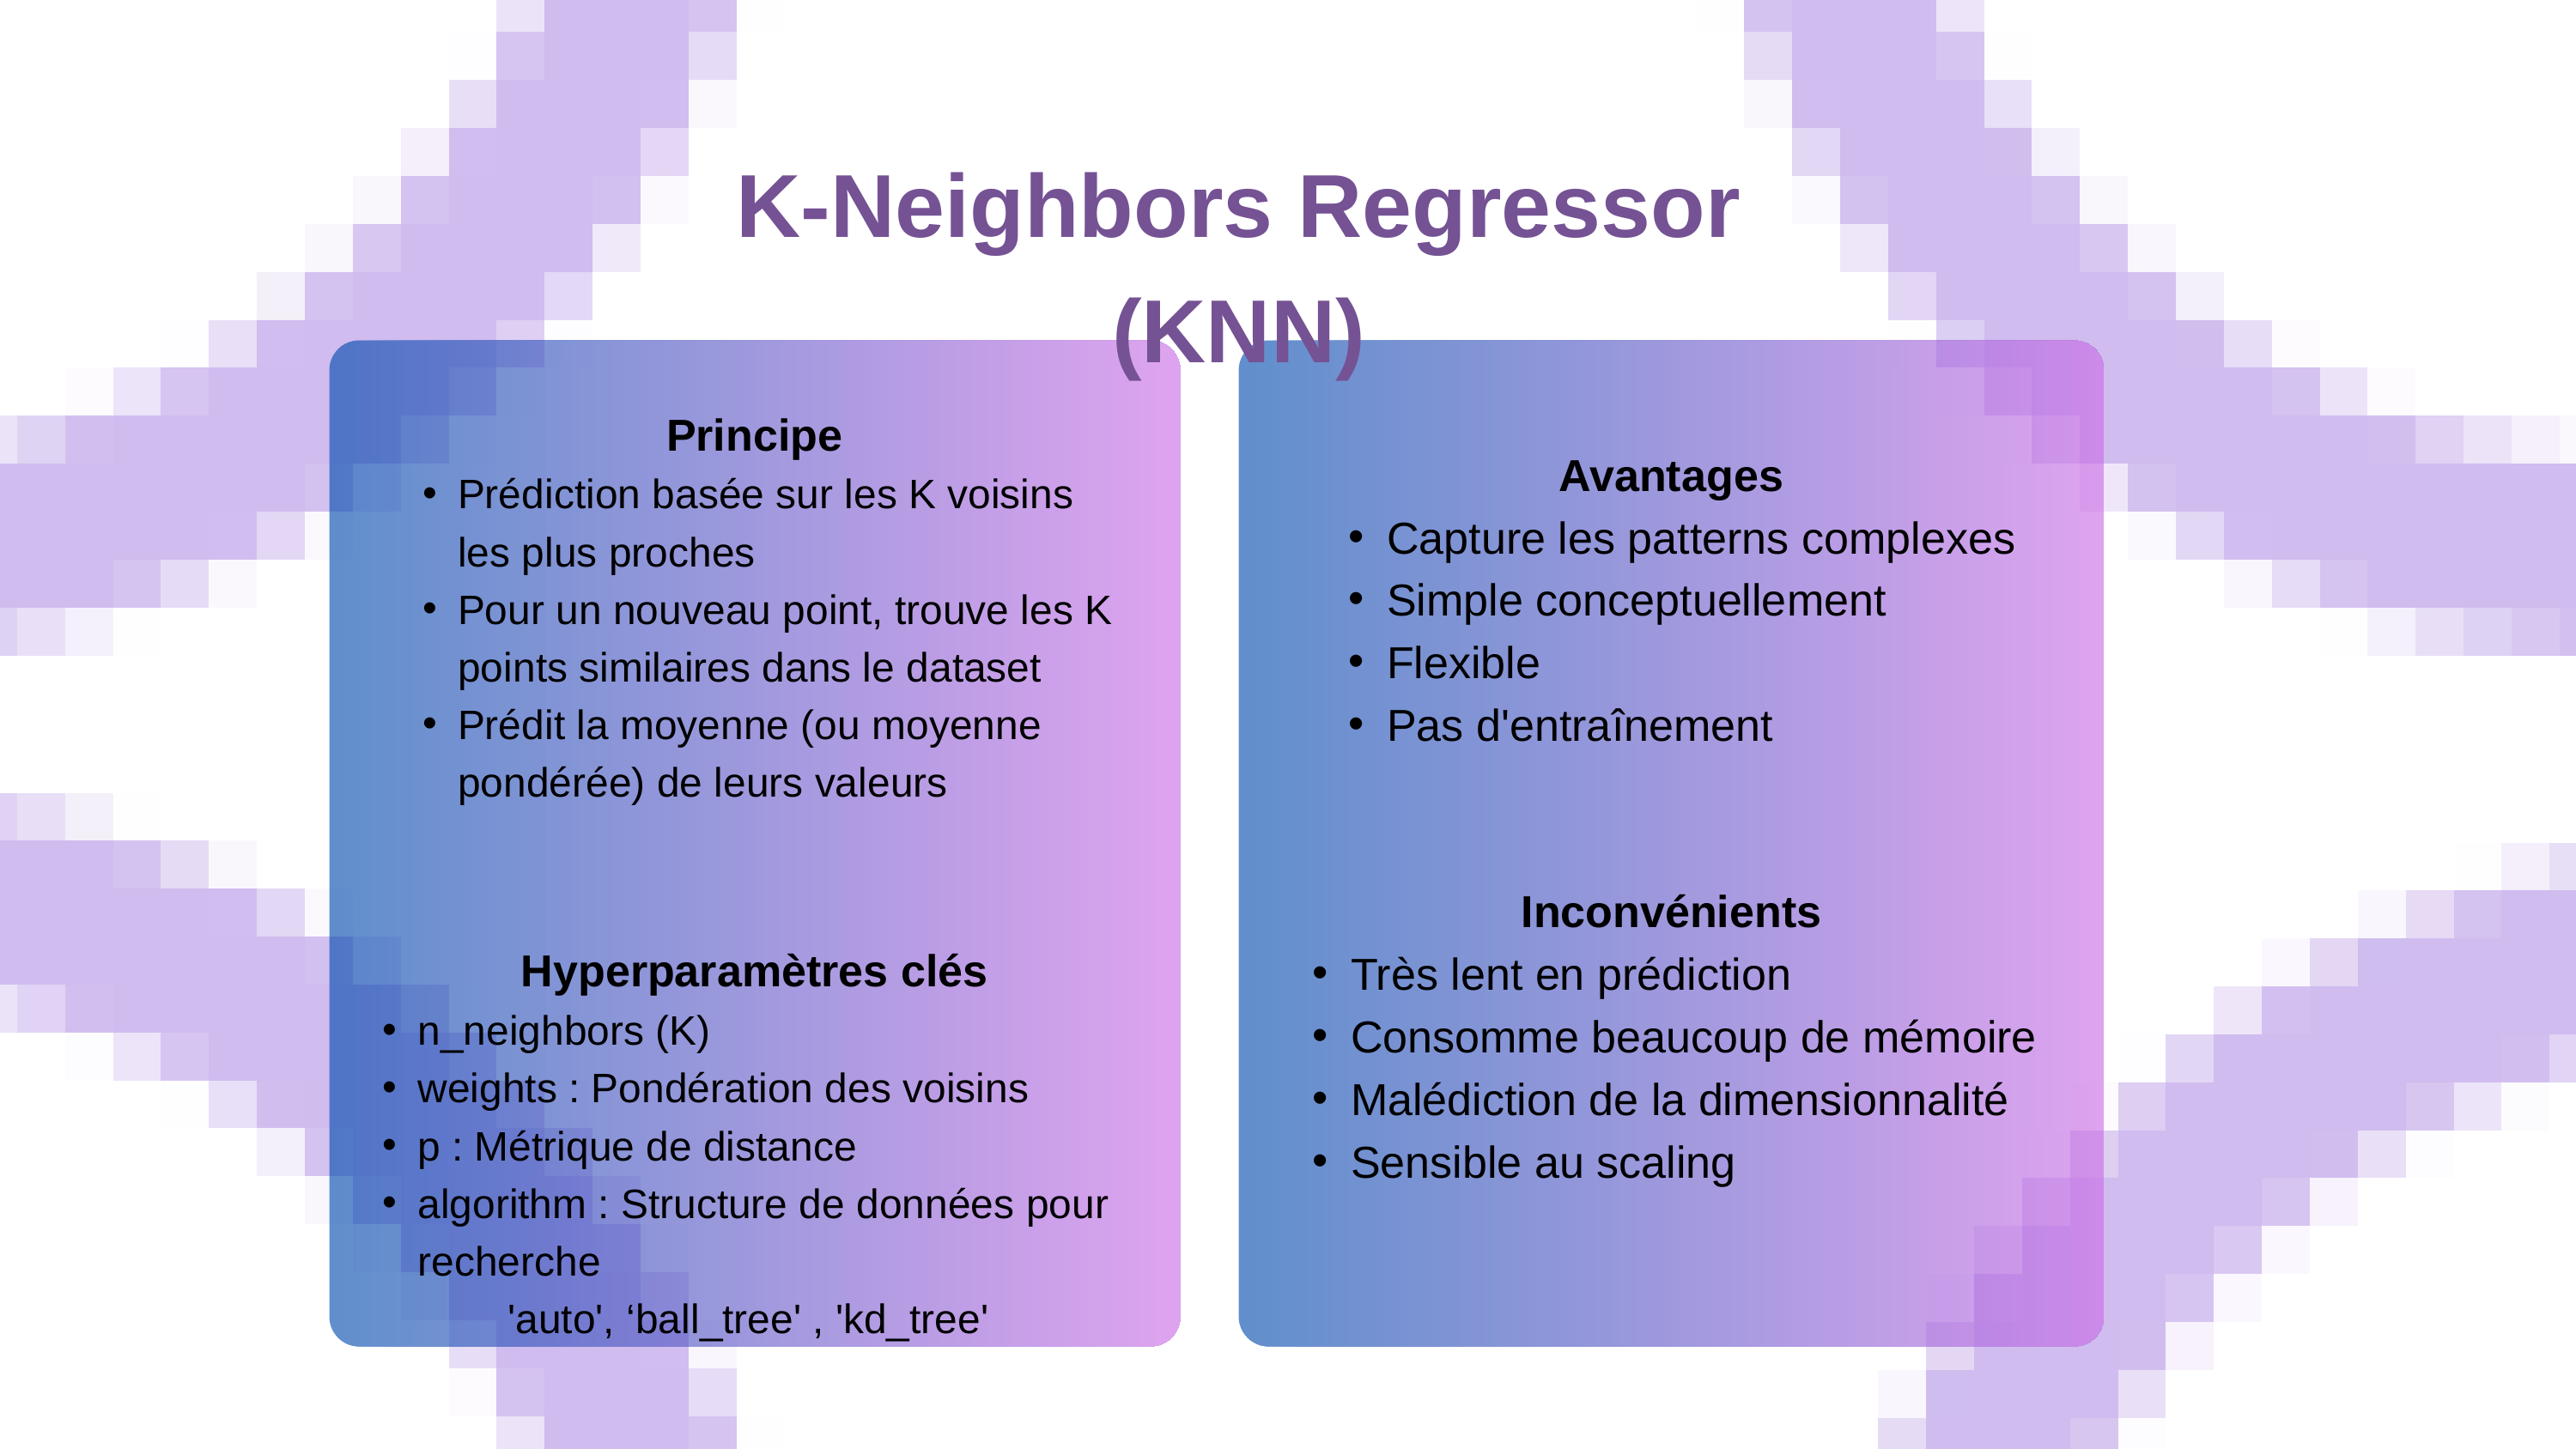

K-Neighbors Regressor (KNN)
Principe
Prédiction basée sur les K voisins les plus proches
Pour un nouveau point, trouve les K points similaires dans le dataset
Prédit la moyenne (ou moyenne pondérée) de leurs valeurs

Avantages
Capture les patterns complexes
Simple conceptuellement
Flexible
Pas d'entraînement

Inconvénients
Très lent en prédiction
Consomme beaucoup de mémoire
Malédiction de la dimensionnalité
Sensible au scaling
Hyperparamètres clés
n_neighbors (K)
weights : Pondération des voisins
p : Métrique de distance
algorithm : Structure de données pour recherche
'auto', ‘ball_tree' , 'kd_tree'